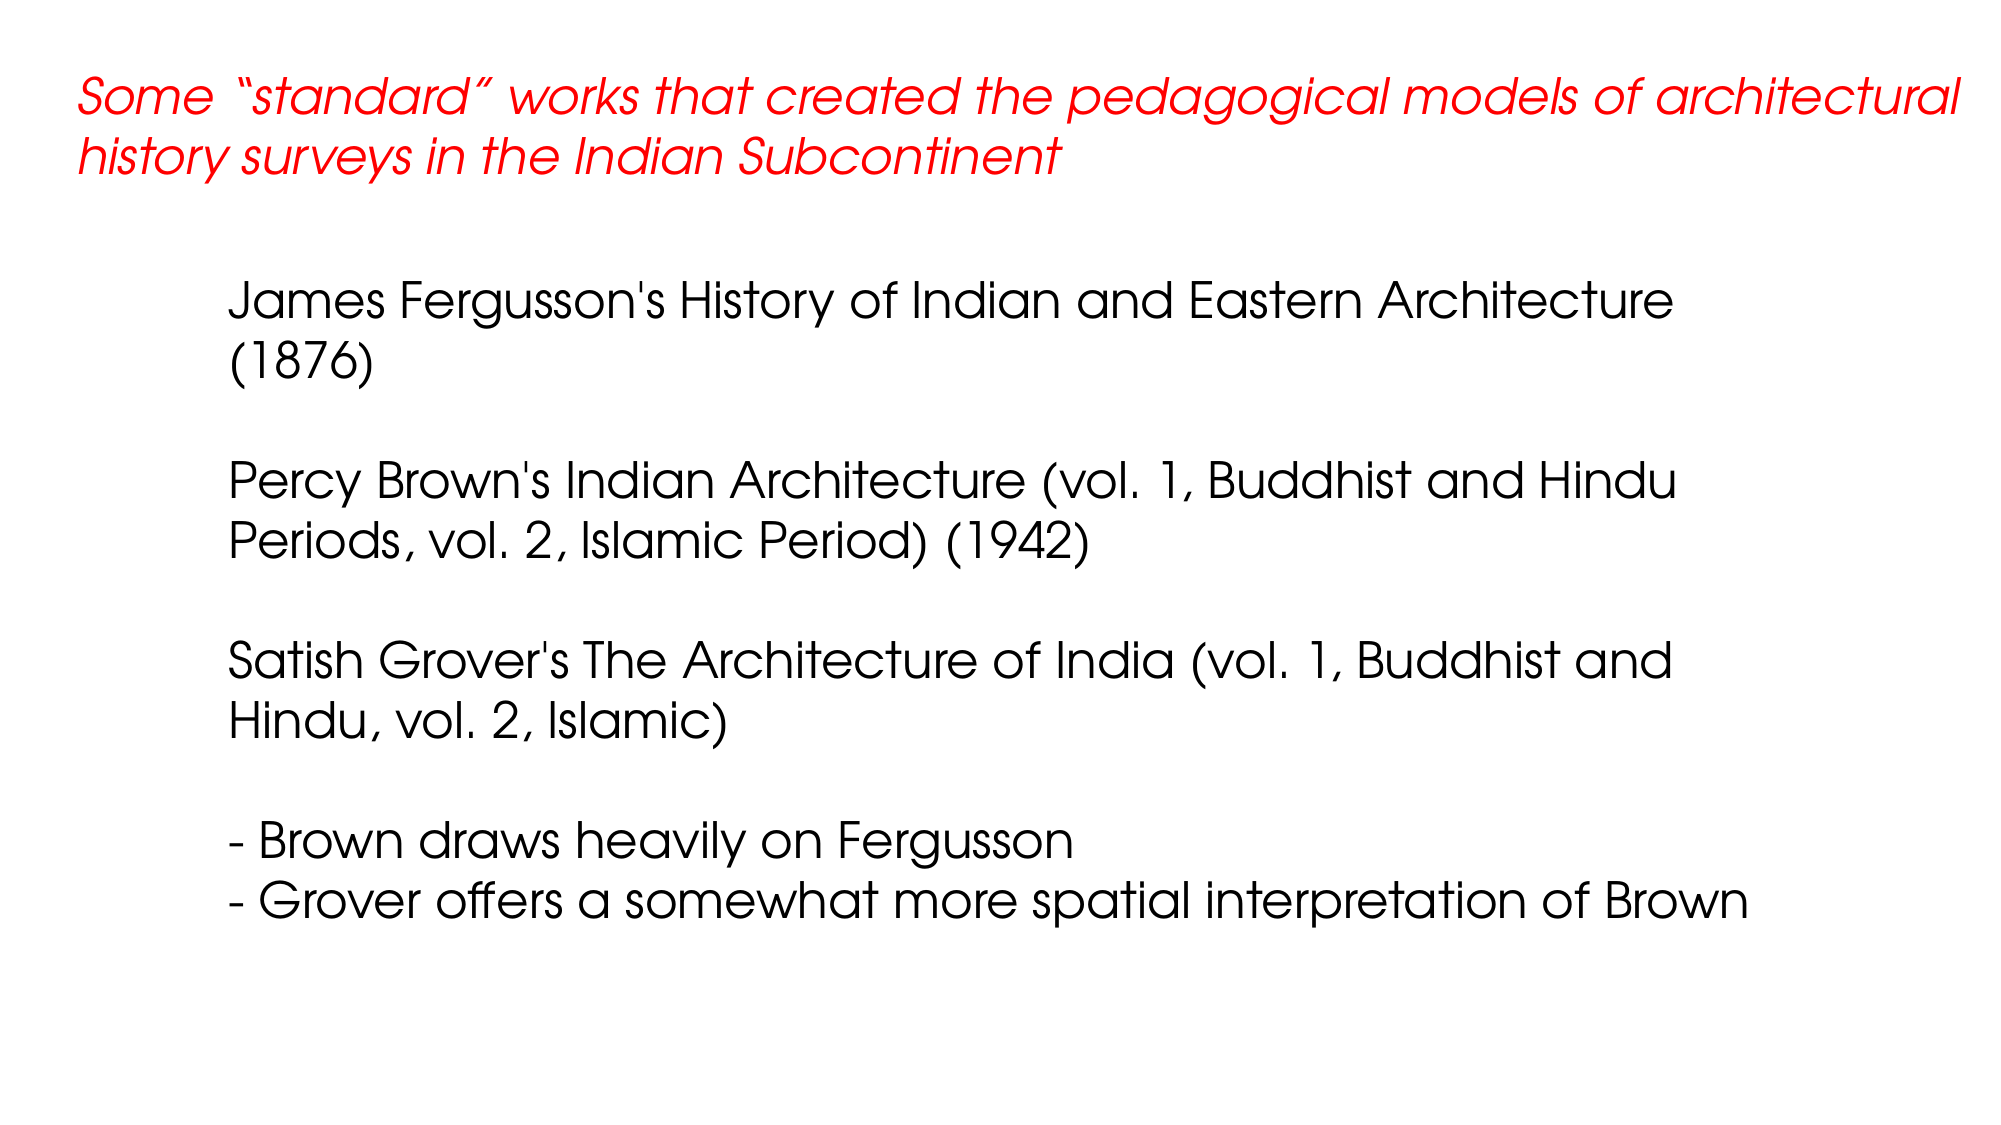

Some “standard” works that created the pedagogical models of architectural history surveys in the Indian Subcontinent
James Fergusson's History of Indian and Eastern Architecture (1876)

Percy Brown's Indian Architecture (vol. 1, Buddhist and Hindu Periods, vol. 2, Islamic Period) (1942)

Satish Grover's The Architecture of India (vol. 1, Buddhist and Hindu, vol. 2, Islamic)

- Brown draws heavily on Fergusson
- Grover offers a somewhat more spatial interpretation of Brown